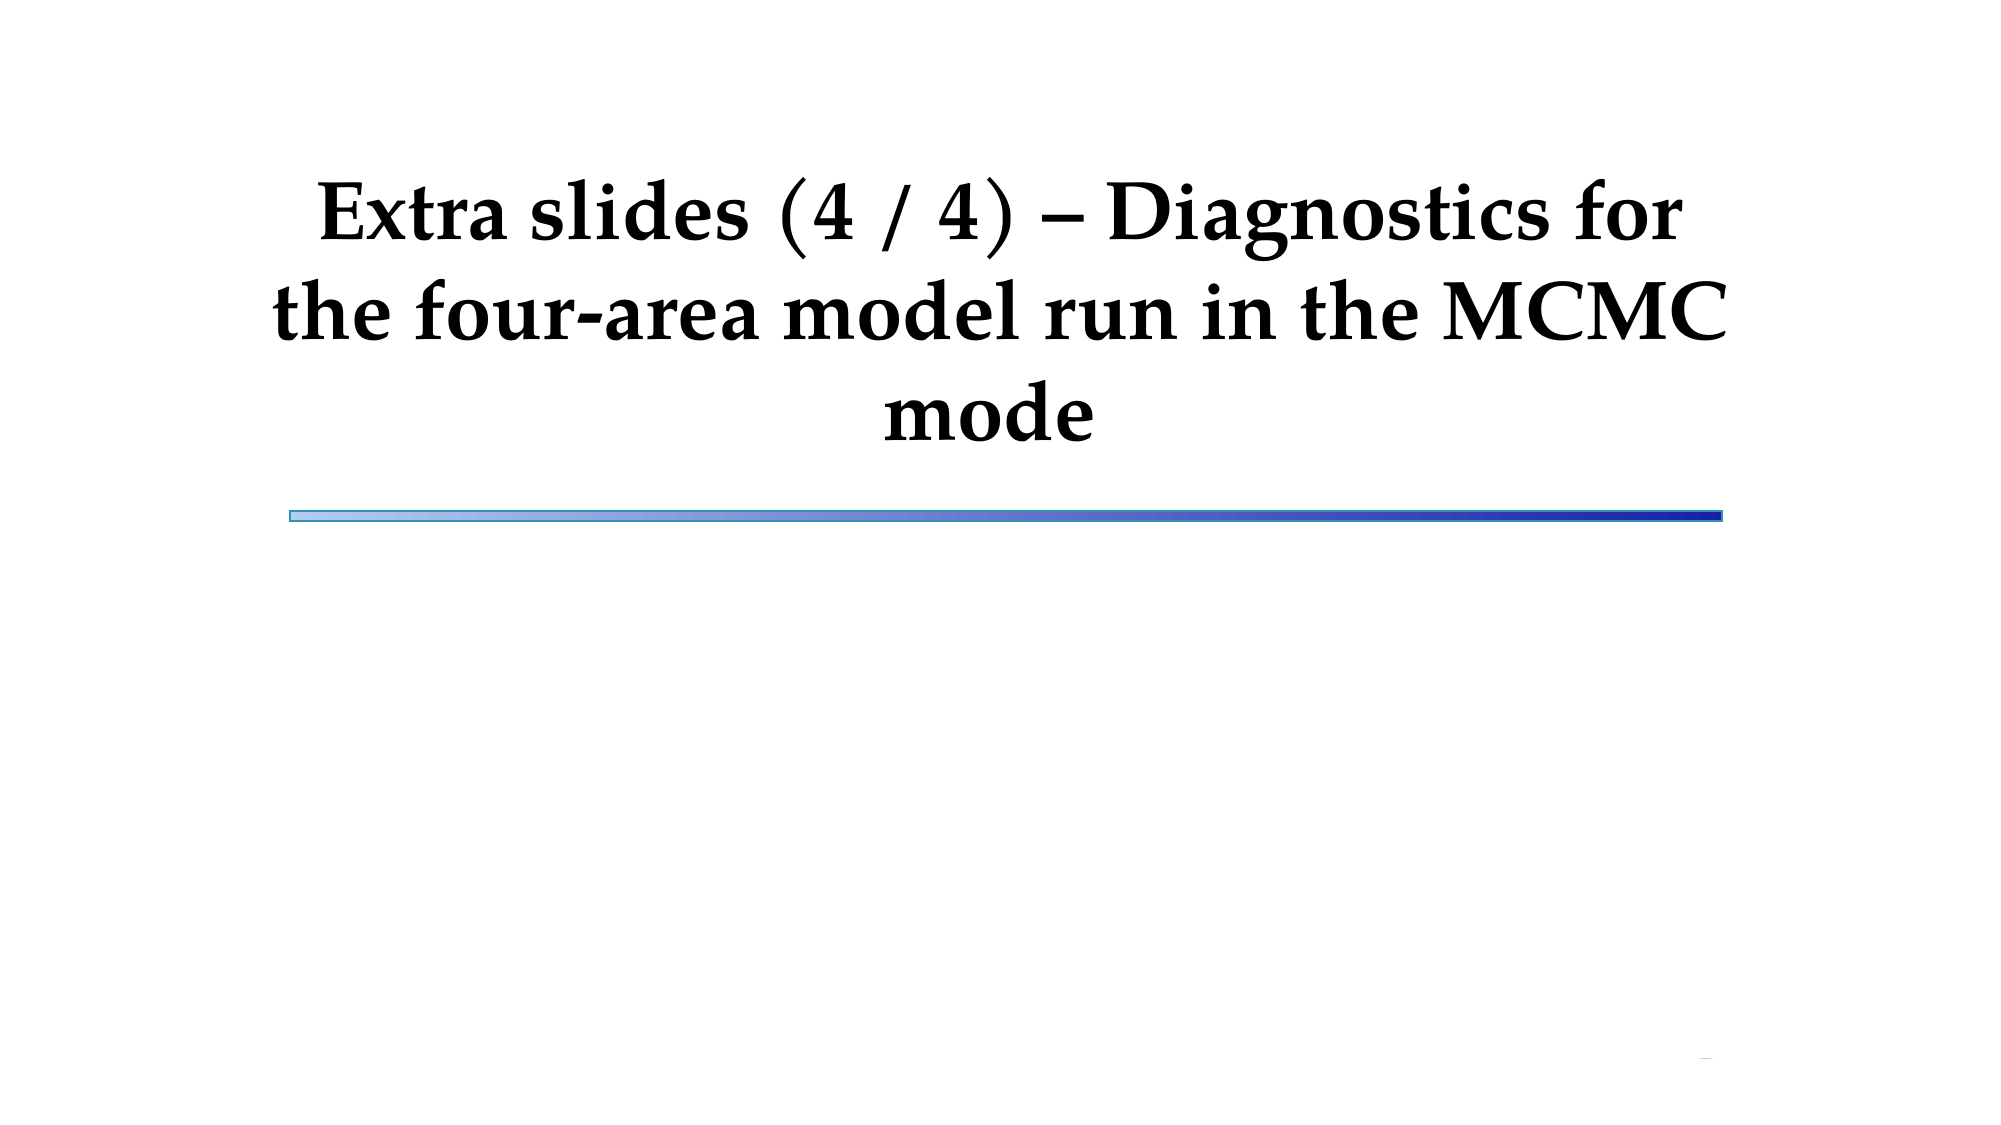

Extra slides (4 / 4) – Diagnostics for the four-area model run in the MCMC mode